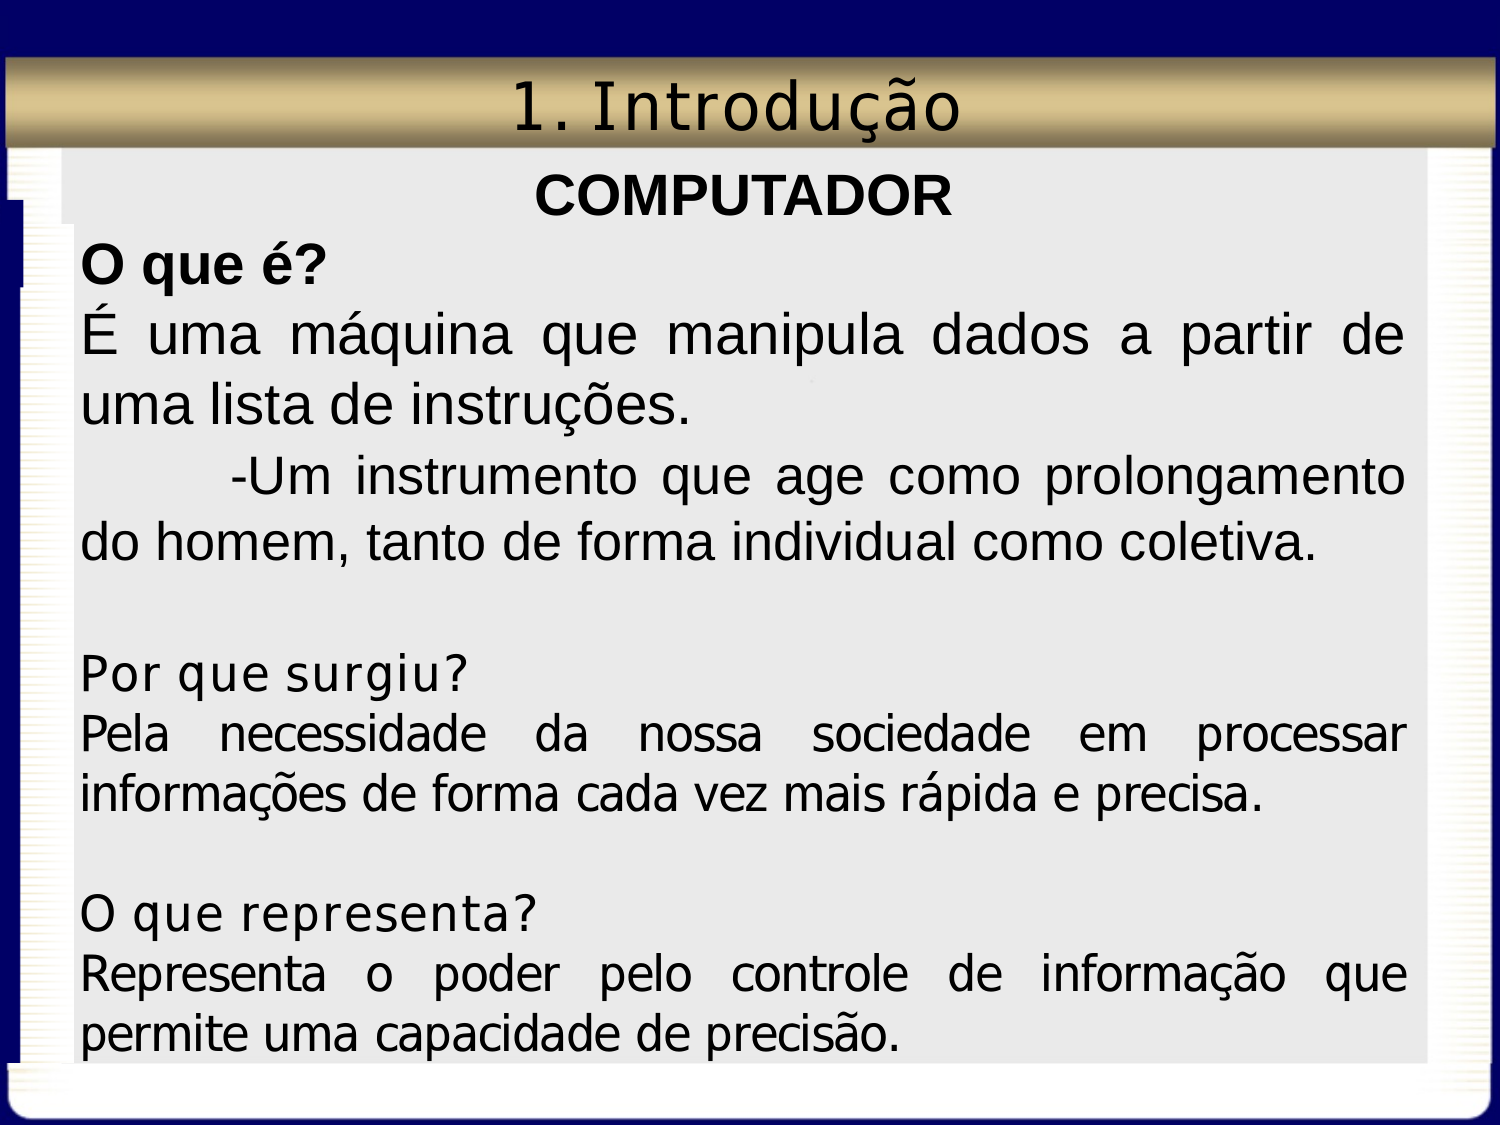

# 1. Introdução
COMPUTADOR
O que é?
É uma máquina que manipula dados a partir de uma lista de instruções.
	-Um instrumento que age como prolongamento do homem, tanto de forma individual como coletiva.

Por que surgiu?
Pela necessidade da nossa sociedade em processar informações de forma cada vez mais rápida e precisa.

O que representa?
Representa o poder pelo controle de informação que permite uma capacidade de precisão.